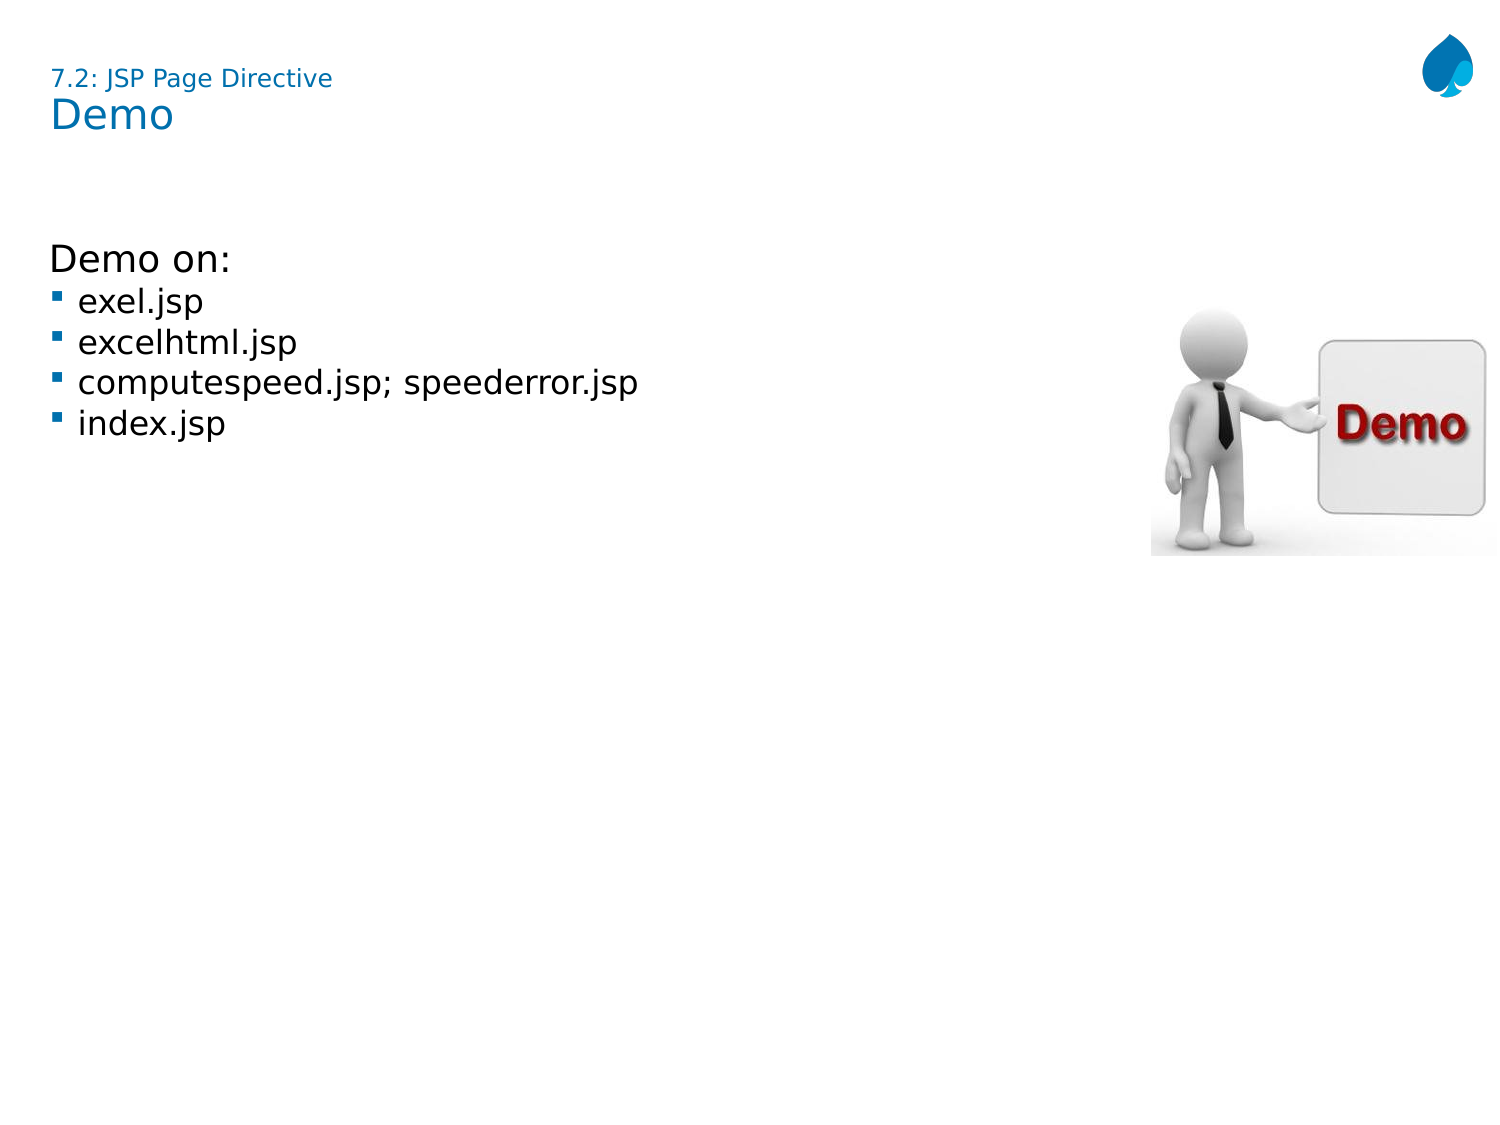

# 7.2: JSP Page Directive Demo
Demo on:
exel.jsp
excelhtml.jsp
computespeed.jsp; speederror.jsp
index.jsp